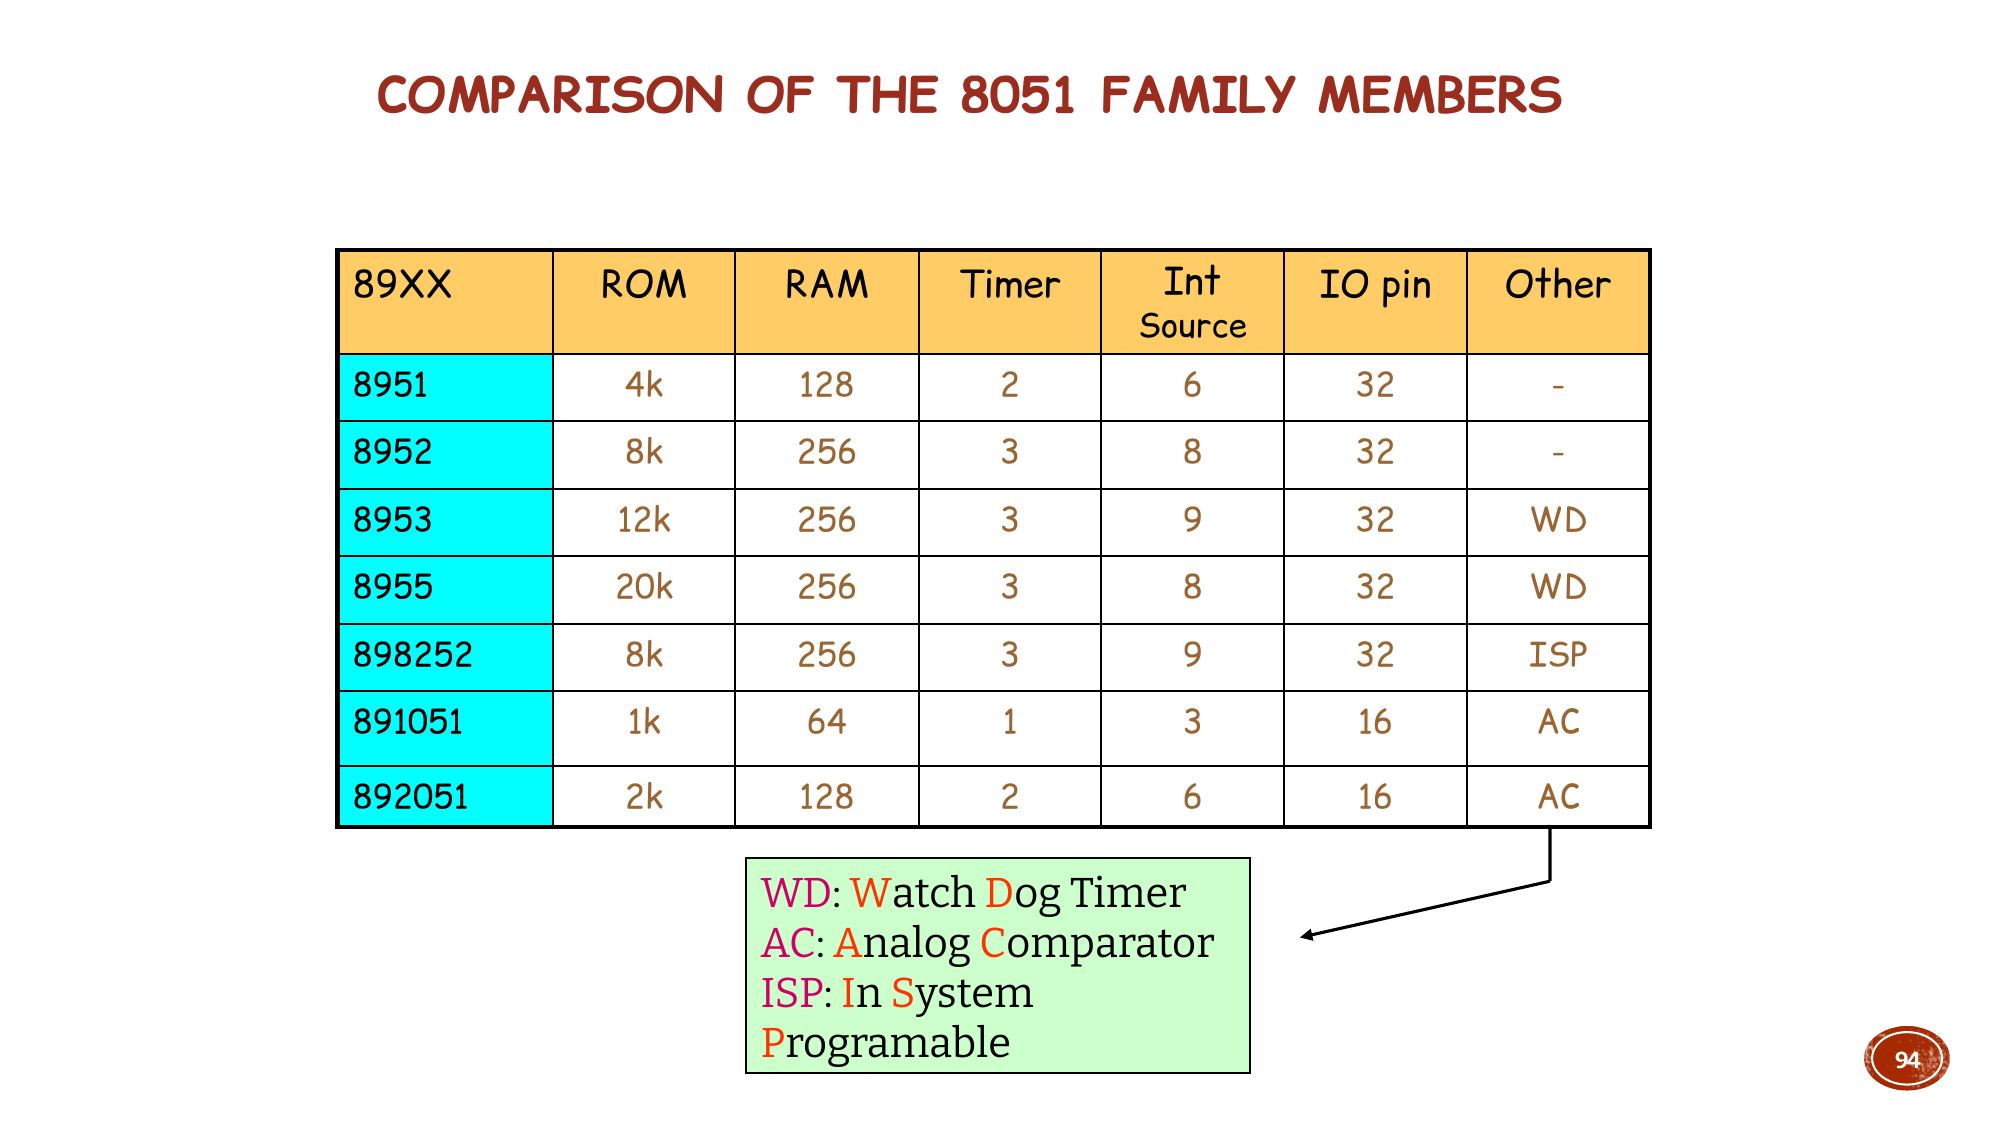

# Comparison of the 8051 Family Members
| 89XX | ROM | RAM | Timer | Int Source | IO pin | Other |
| --- | --- | --- | --- | --- | --- | --- |
| 8951 | 4k | 128 | 2 | 6 | 32 | - |
| 8952 | 8k | 256 | 3 | 8 | 32 | - |
| 8953 | 12k | 256 | 3 | 9 | 32 | WD |
| 8955 | 20k | 256 | 3 | 8 | 32 | WD |
| 898252 | 8k | 256 | 3 | 9 | 32 | ISP |
| 891051 | 1k | 64 | 1 | 3 | 16 | AC |
| 892051 | 2k | 128 | 2 | 6 | 16 | AC |

WD: Watch Dog Timer
AC: Analog Comparator
ISP: In System Programable
94